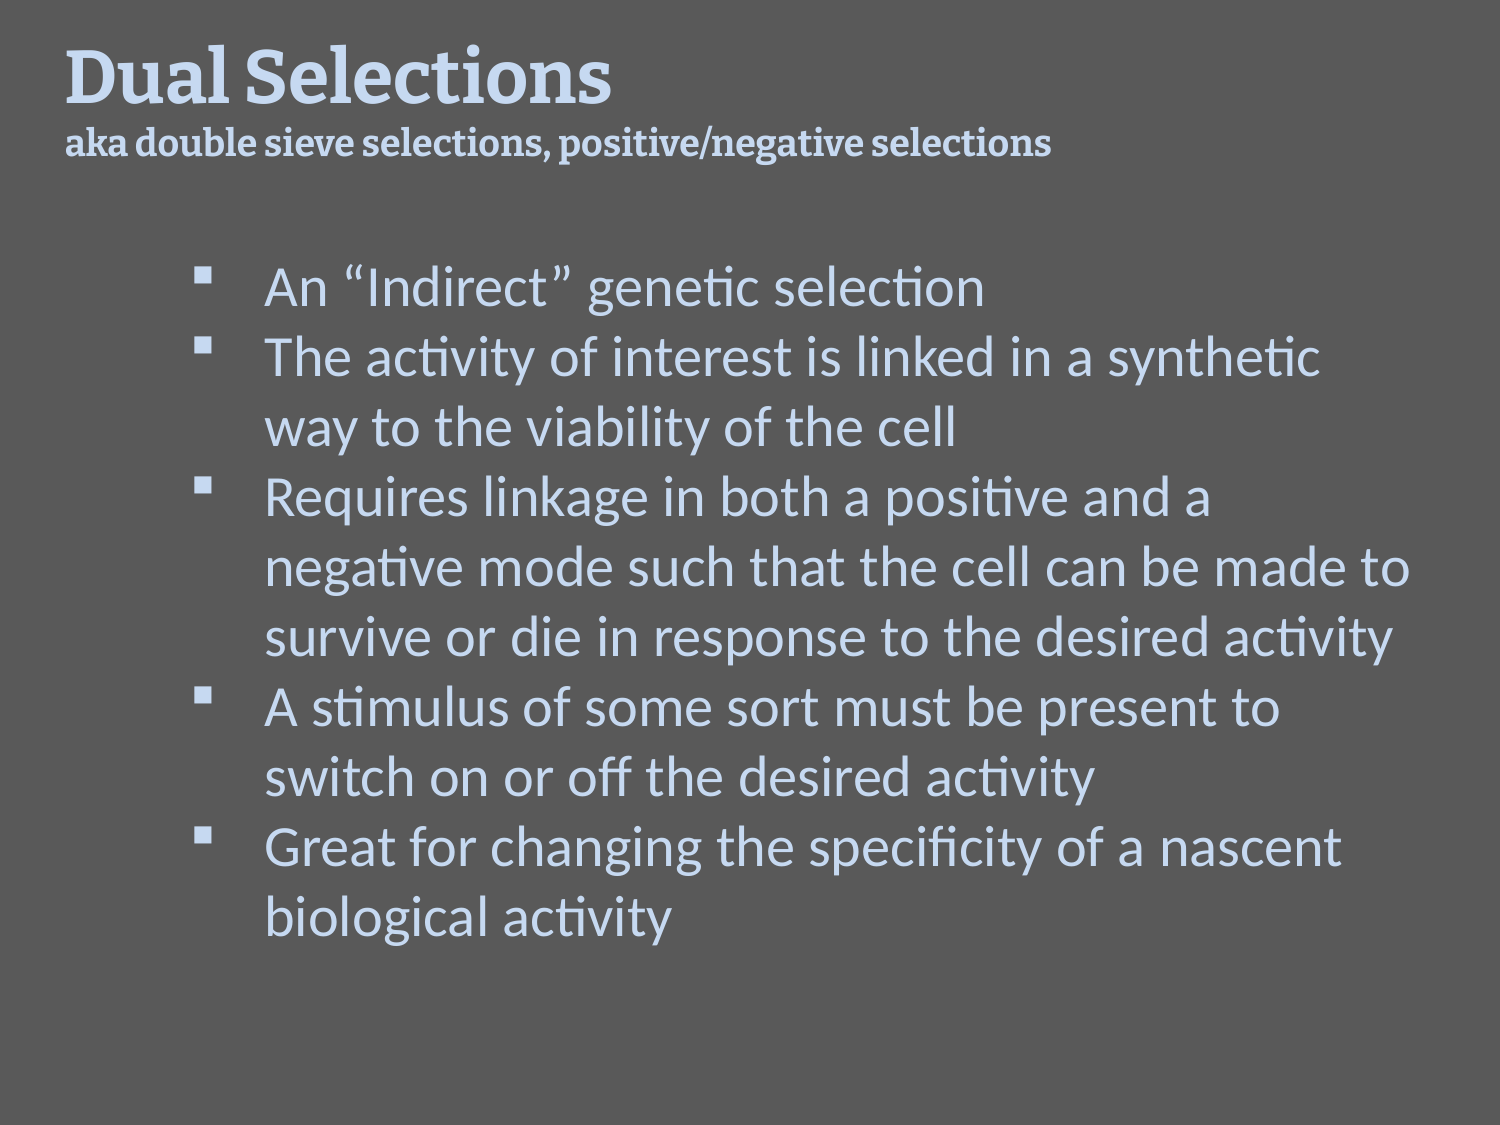

Dual Selections
aka double sieve selections, positive/negative selections
An “Indirect” genetic selection
The activity of interest is linked in a synthetic way to the viability of the cell
Requires linkage in both a positive and a negative mode such that the cell can be made to survive or die in response to the desired activity
A stimulus of some sort must be present to switch on or off the desired activity
Great for changing the specificity of a nascent biological activity